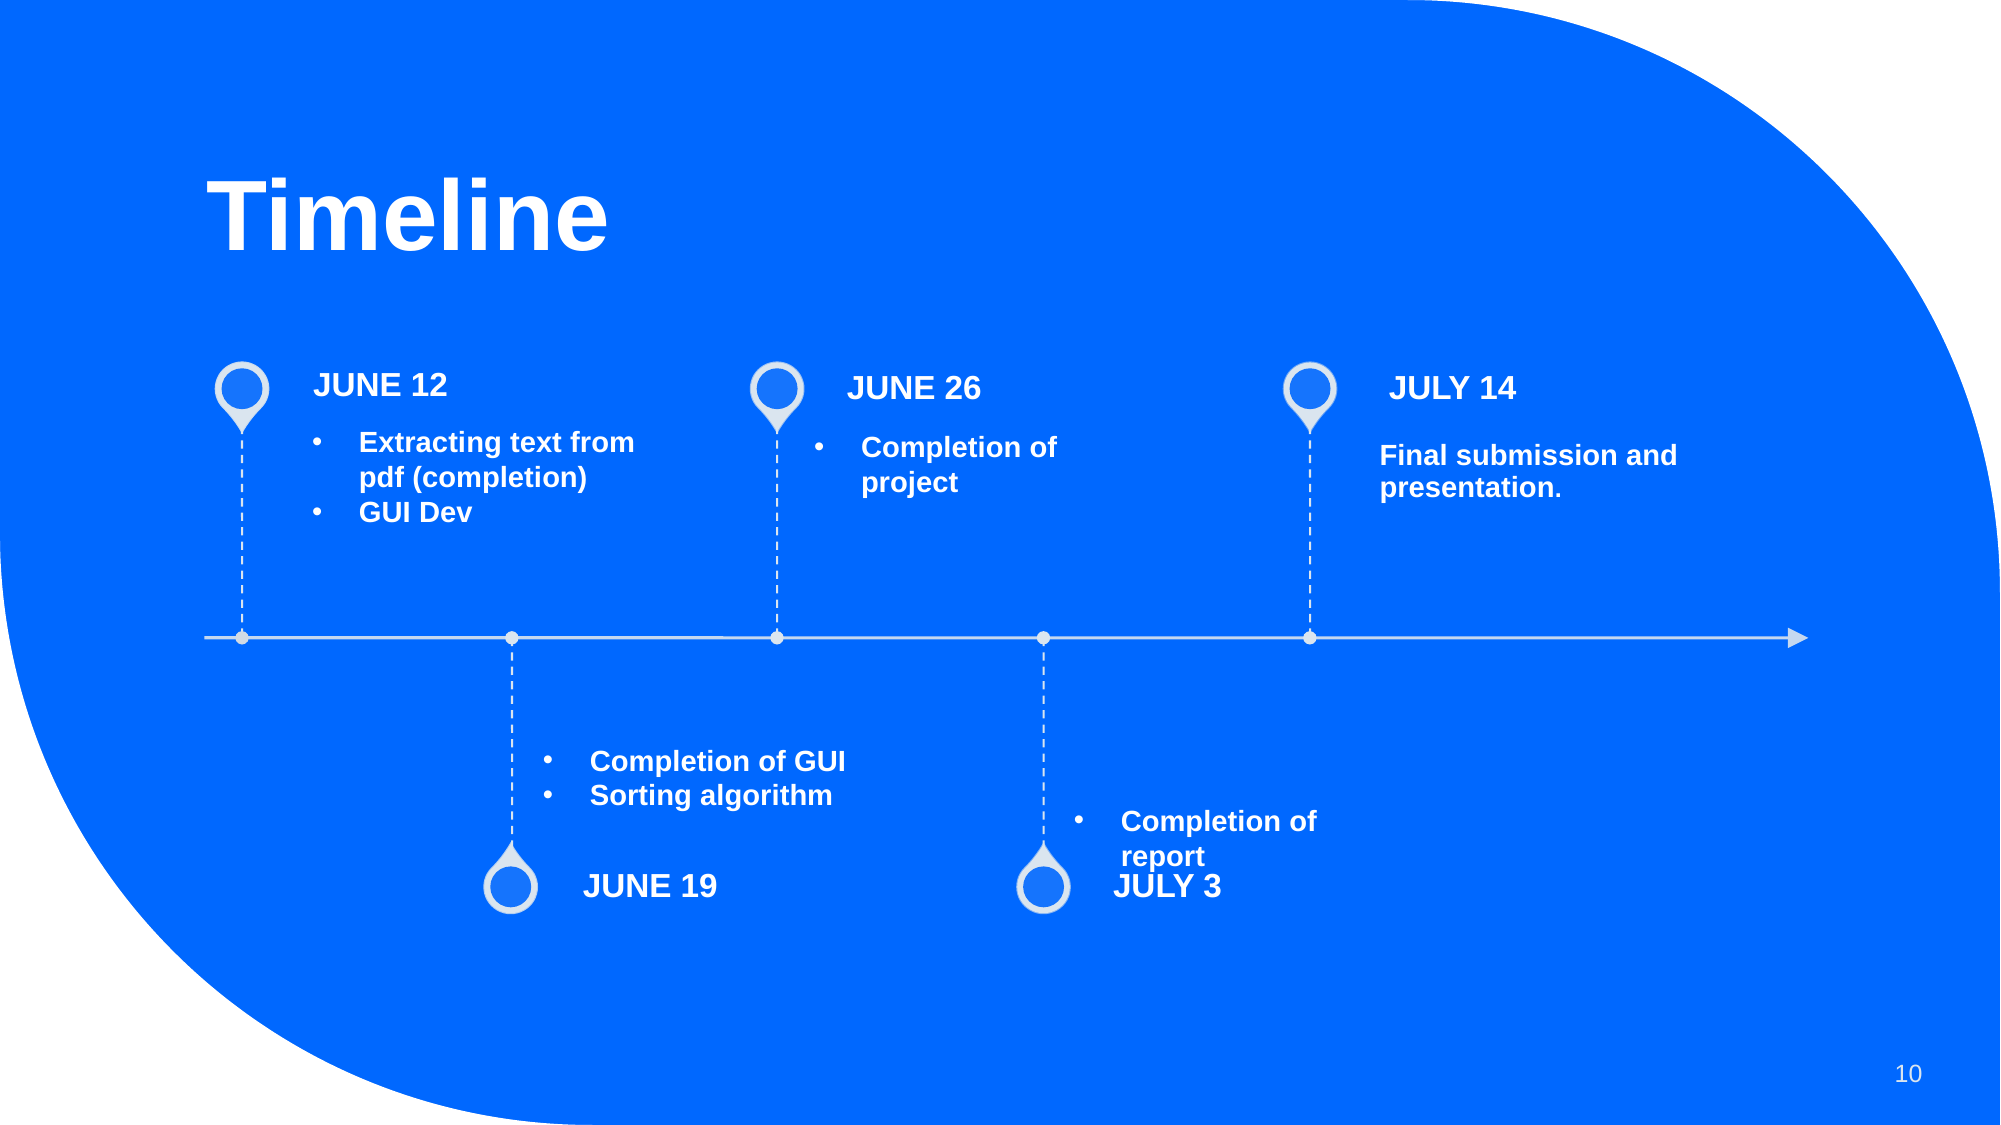

# Timeline

JUNE 12

JUNE 19

JUNE 26

JULY 3
Final submission and presentation.
 JULY 14
Extracting text from pdf (completion)
GUI Dev

Completion of project
Completion of GUI
Sorting algorithm
Completion of report

10